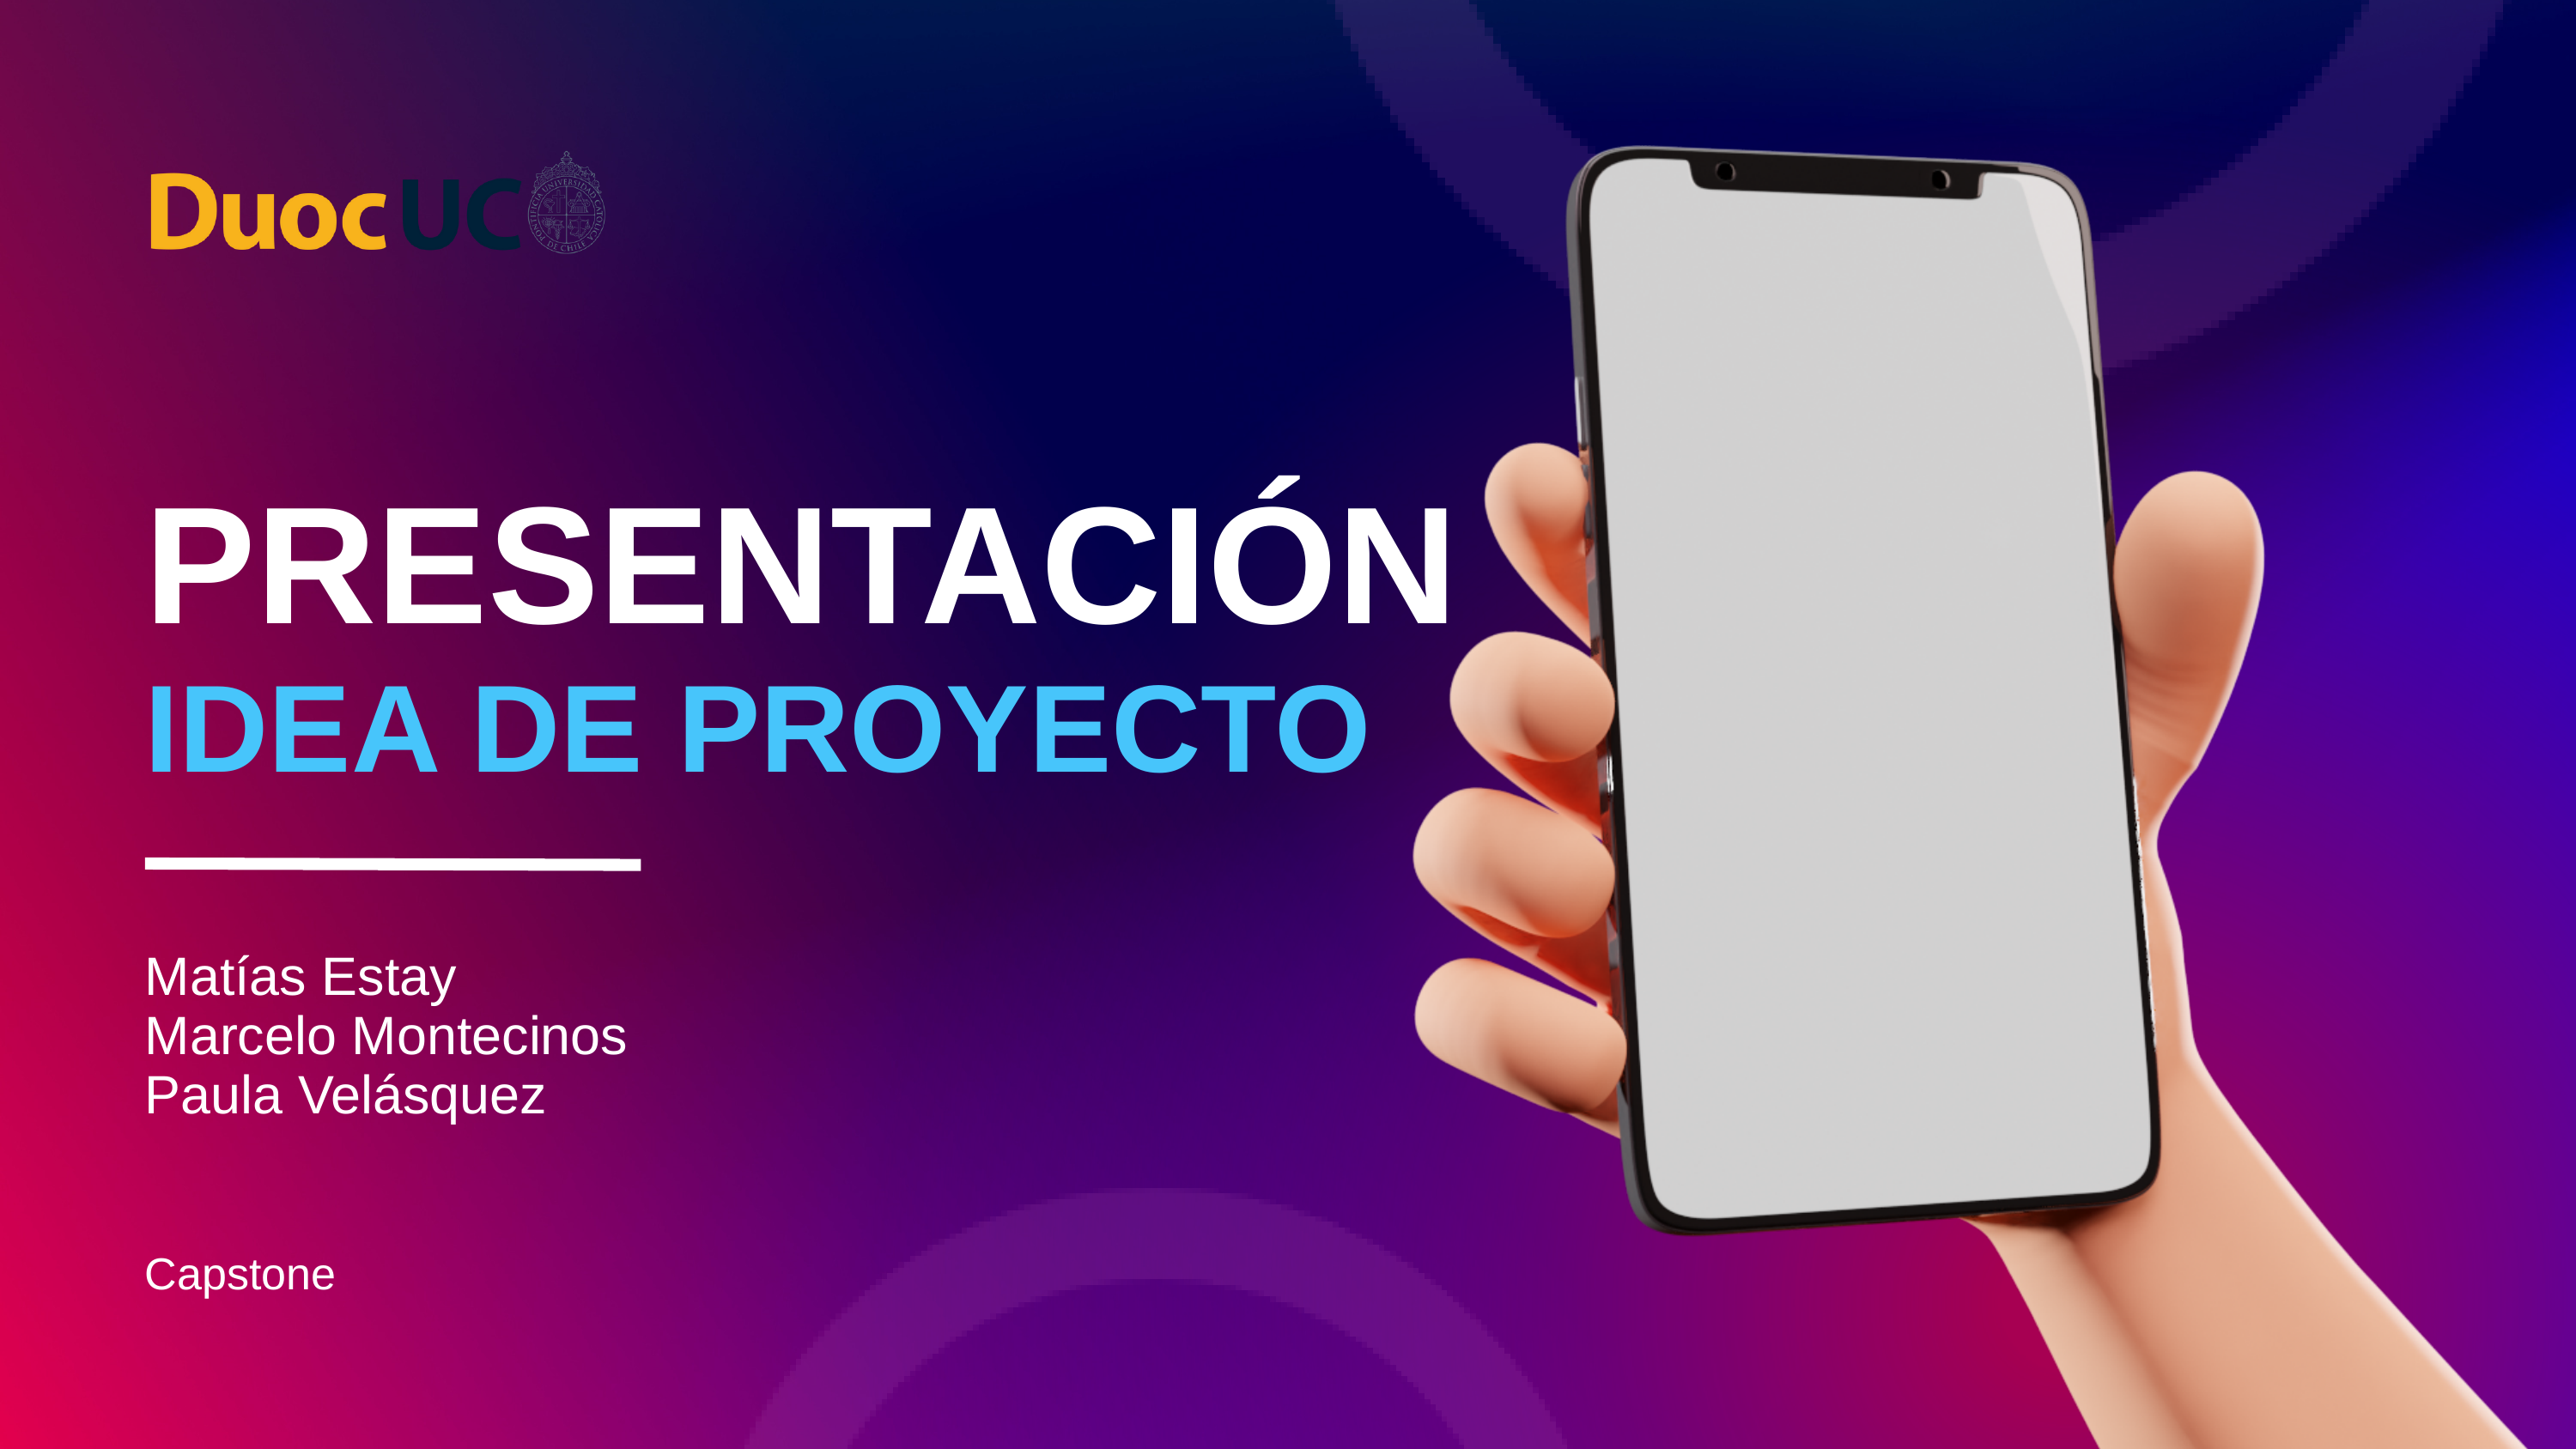

PRESENTACIÓN
IDEA DE PROYECTO

Matías Estay
Marcelo Montecinos
Paula Velásquez

Capstone